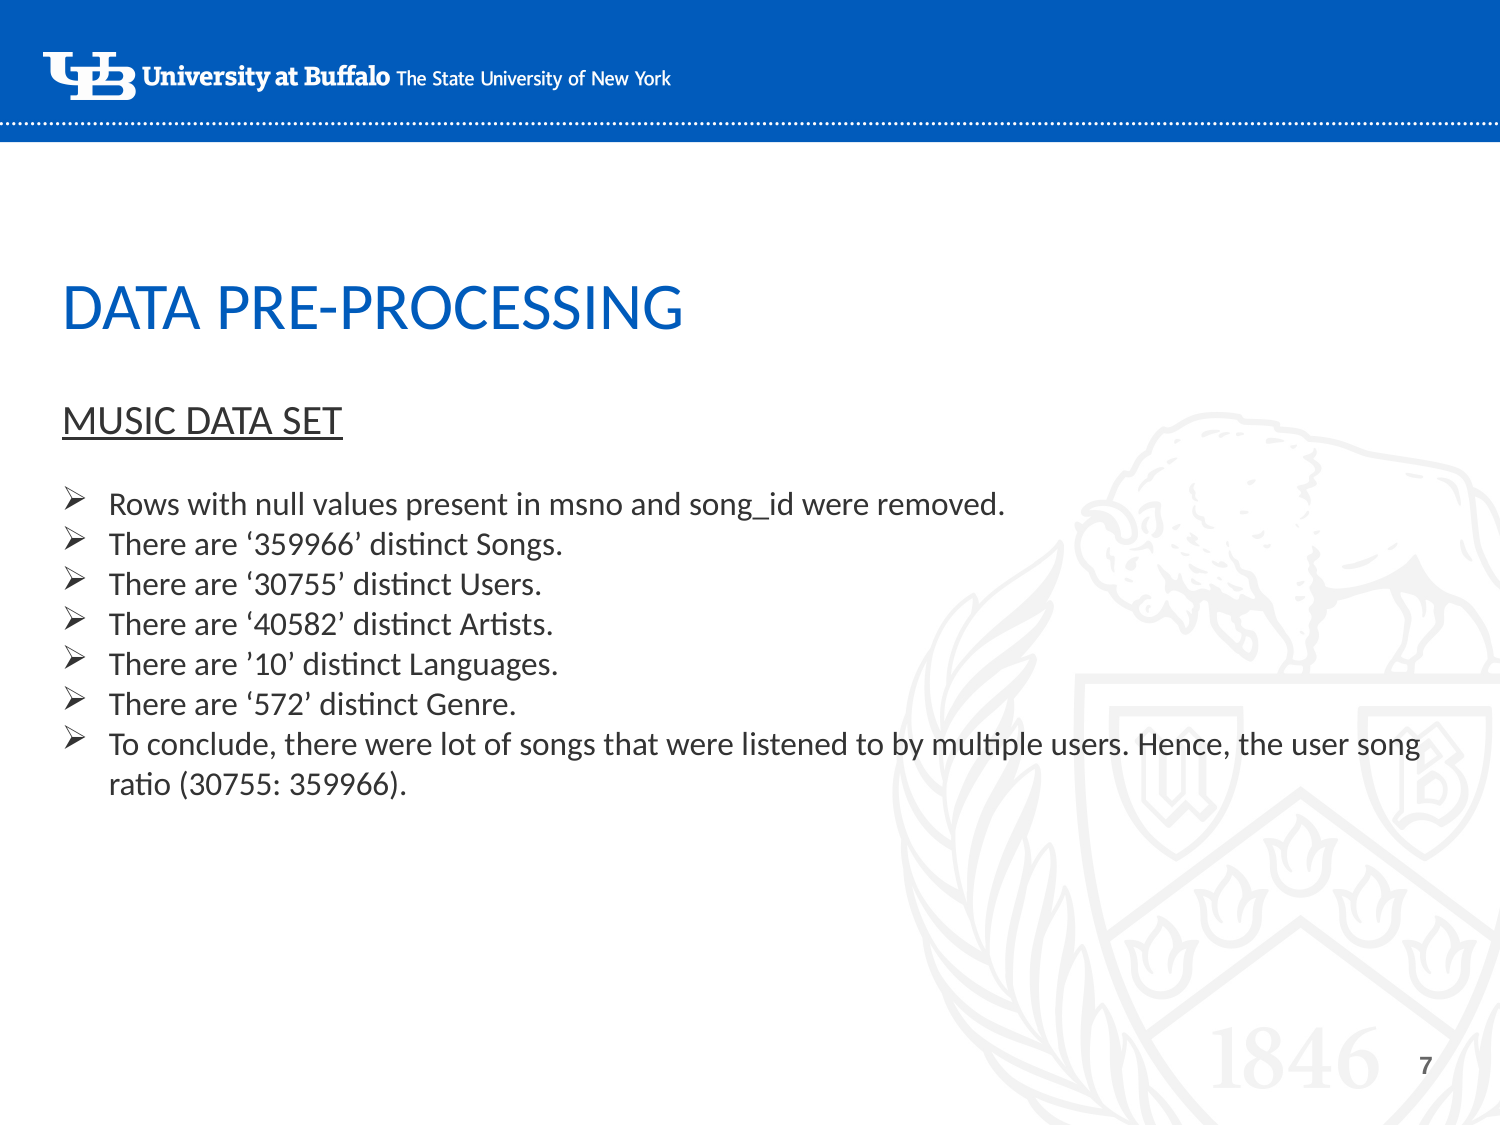

# DATA PRE-PROCESSING
MUSIC DATA SET

Rows with null values present in msno and song_id were removed.
There are ‘359966’ distinct Songs.
There are ‘30755’ distinct Users.
There are ‘40582’ distinct Artists.
There are ’10’ distinct Languages.
There are ‘572’ distinct Genre.
To conclude, there were lot of songs that were listened to by multiple users. Hence, the user song ratio (30755: 359966).